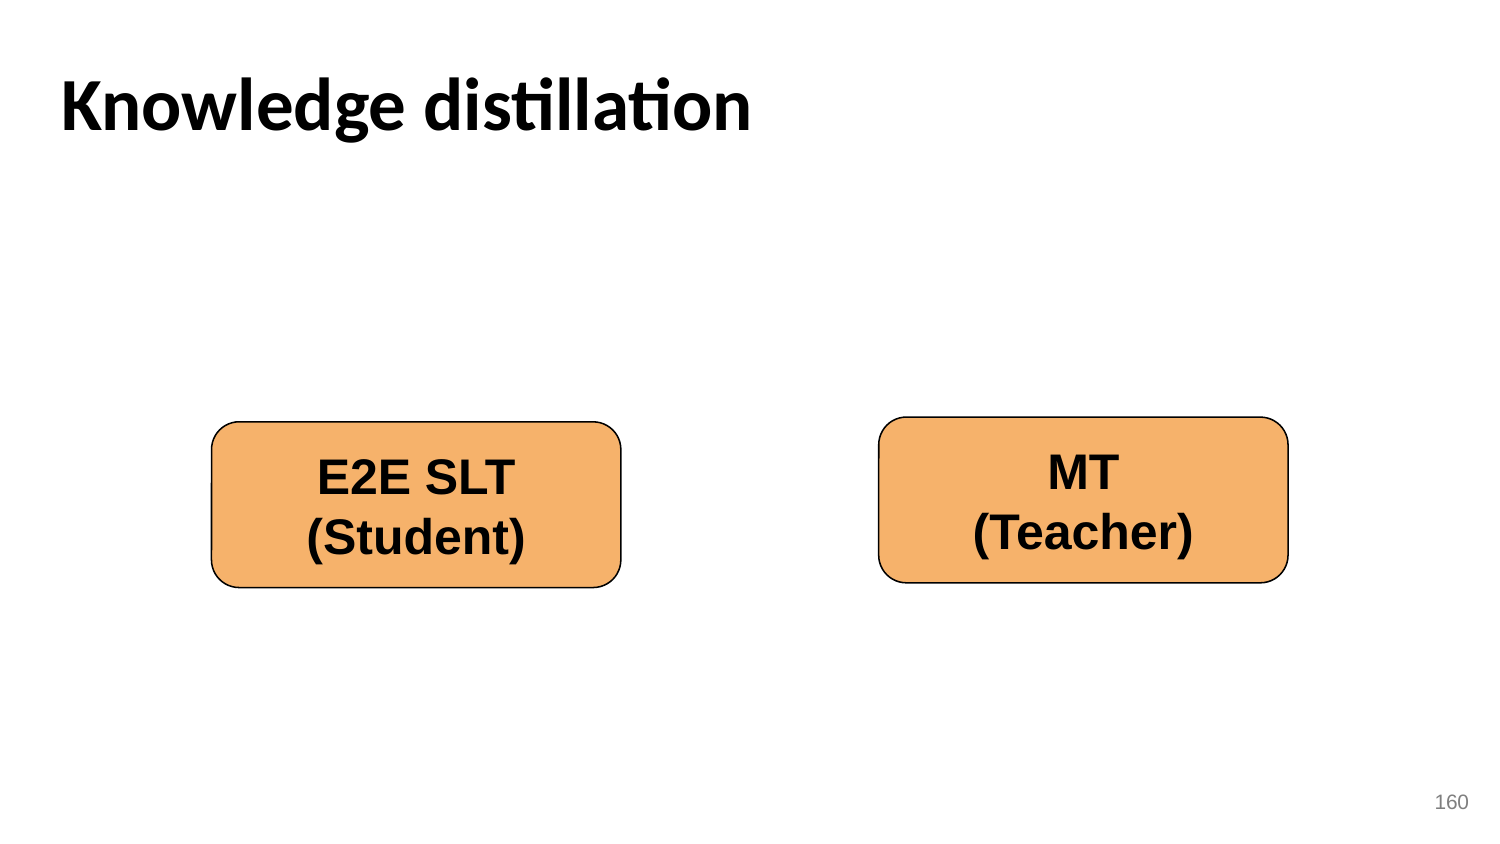

# Knowledge distillation
MT
(Teacher)
E2E SLT
(Student)
160